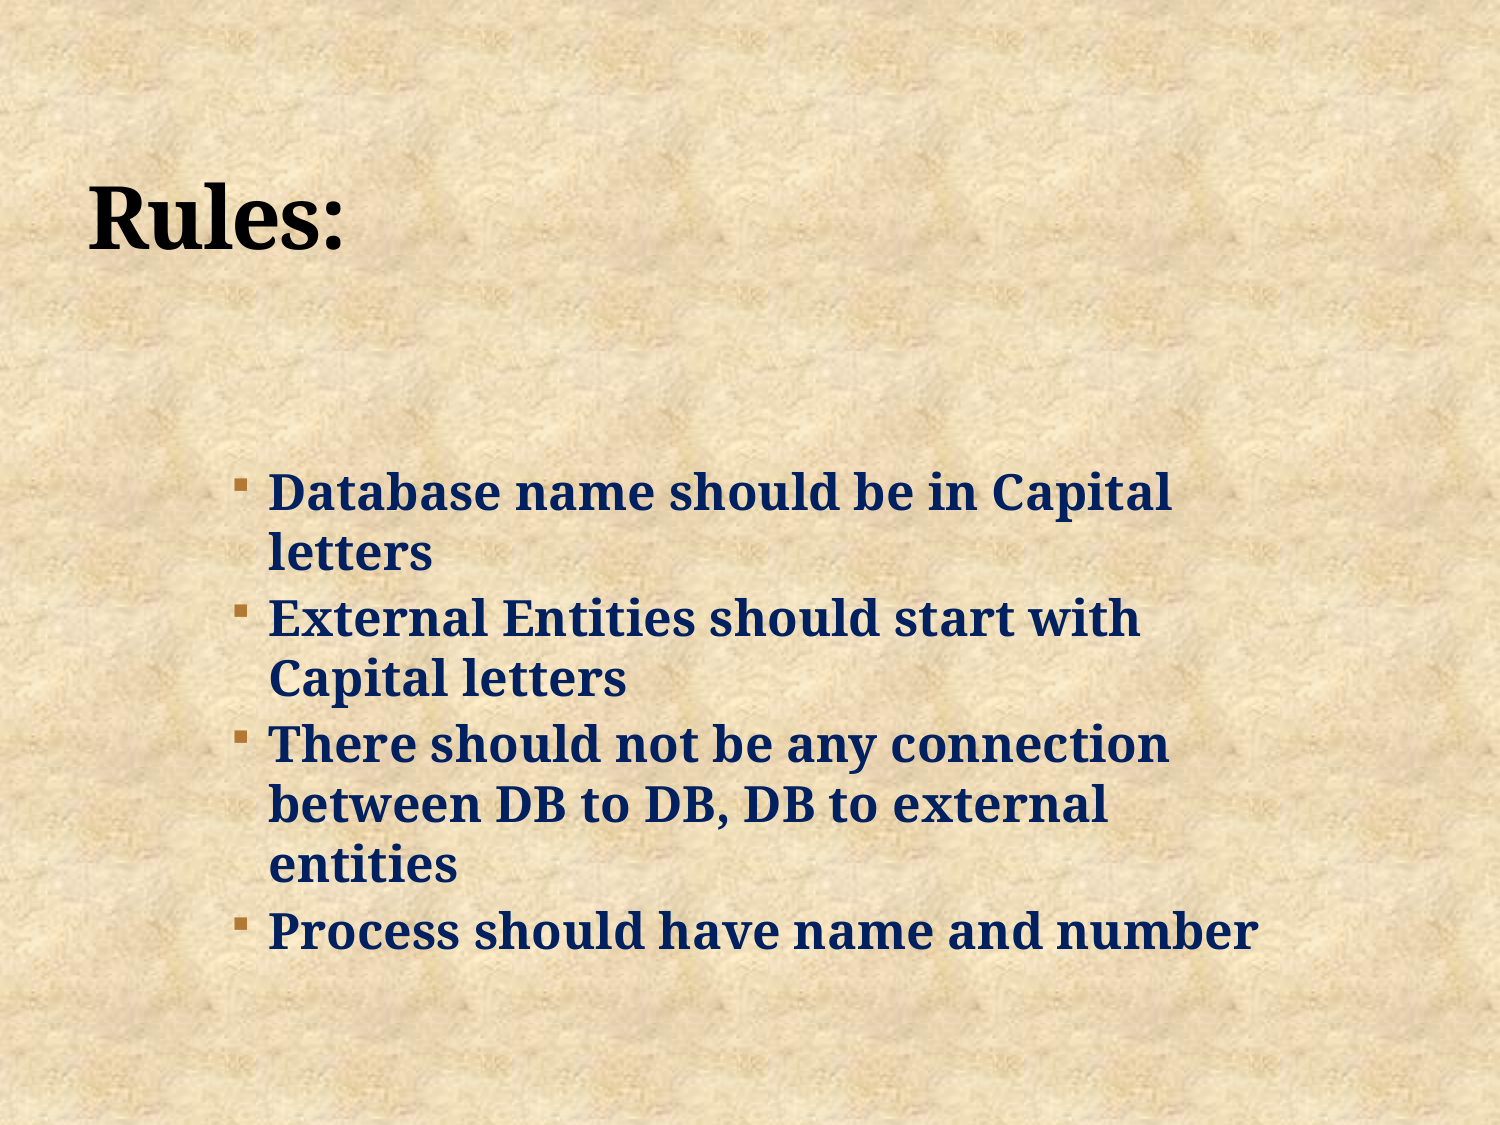

# Rules:

Database name should be in Capital letters
External Entities should start with Capital letters
There should not be any connection between DB to DB, DB to external entities
Process should have name and number